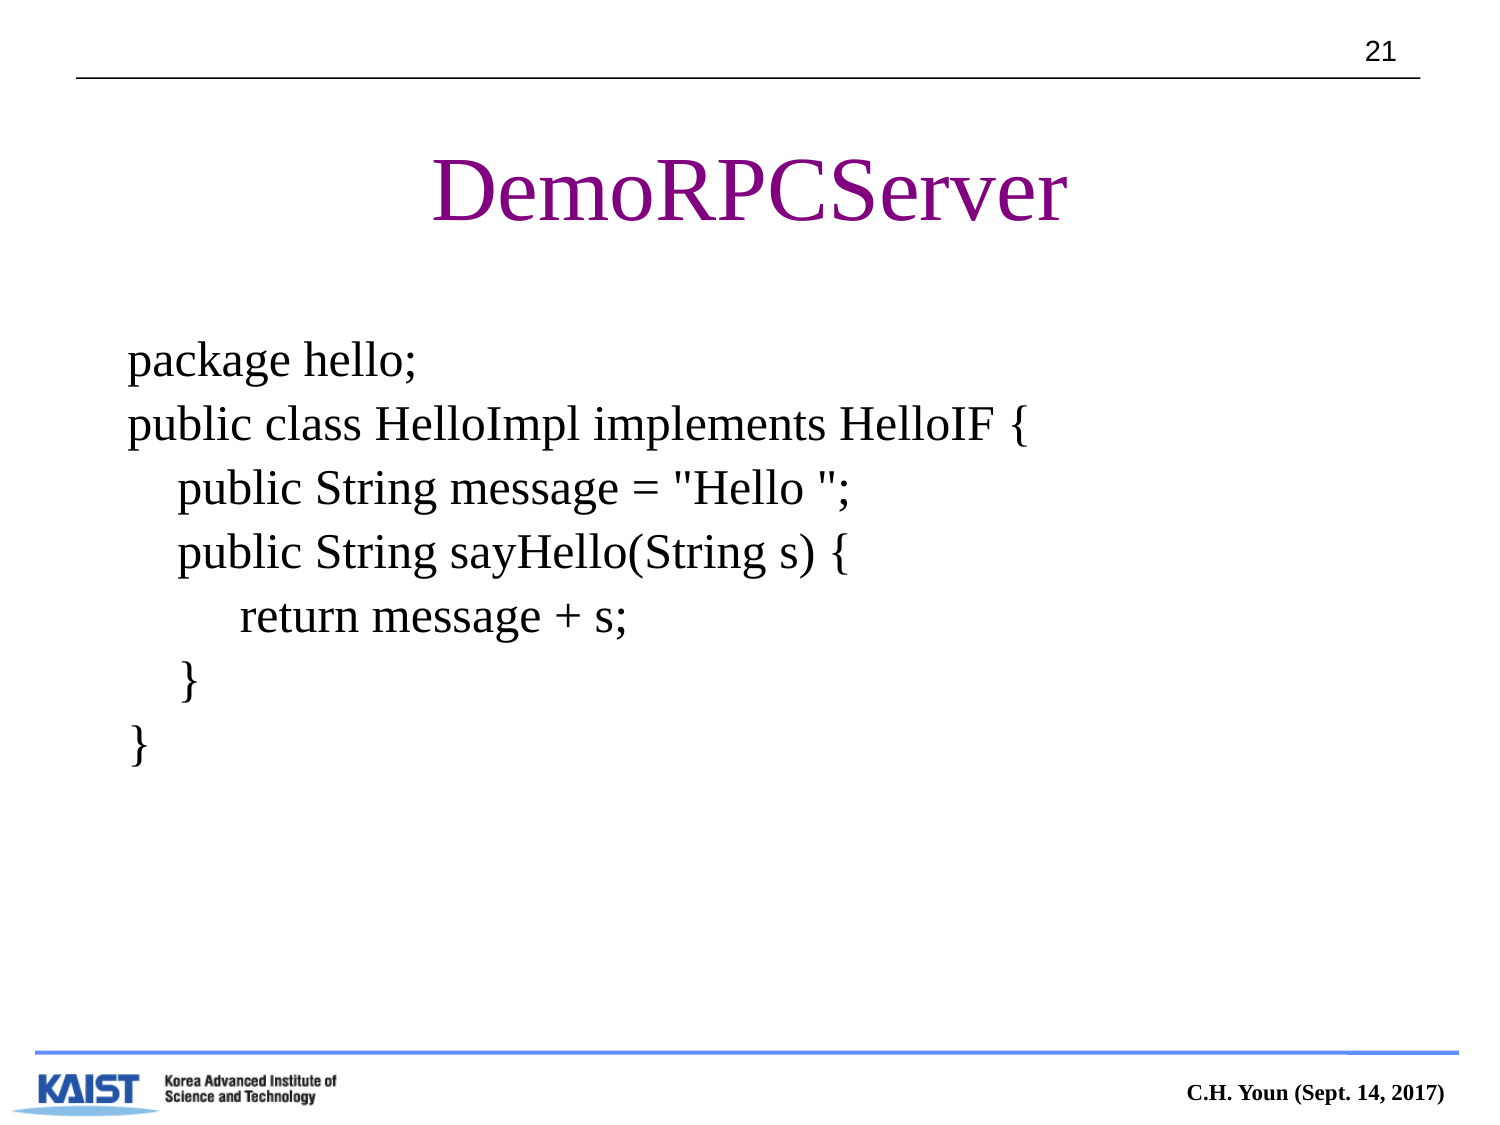

# DemoRPCServer
package hello;
public class HelloImpl implements HelloIF {
    public String message = "Hello ";
    public String sayHello(String s) {
         return message + s;
    }
}